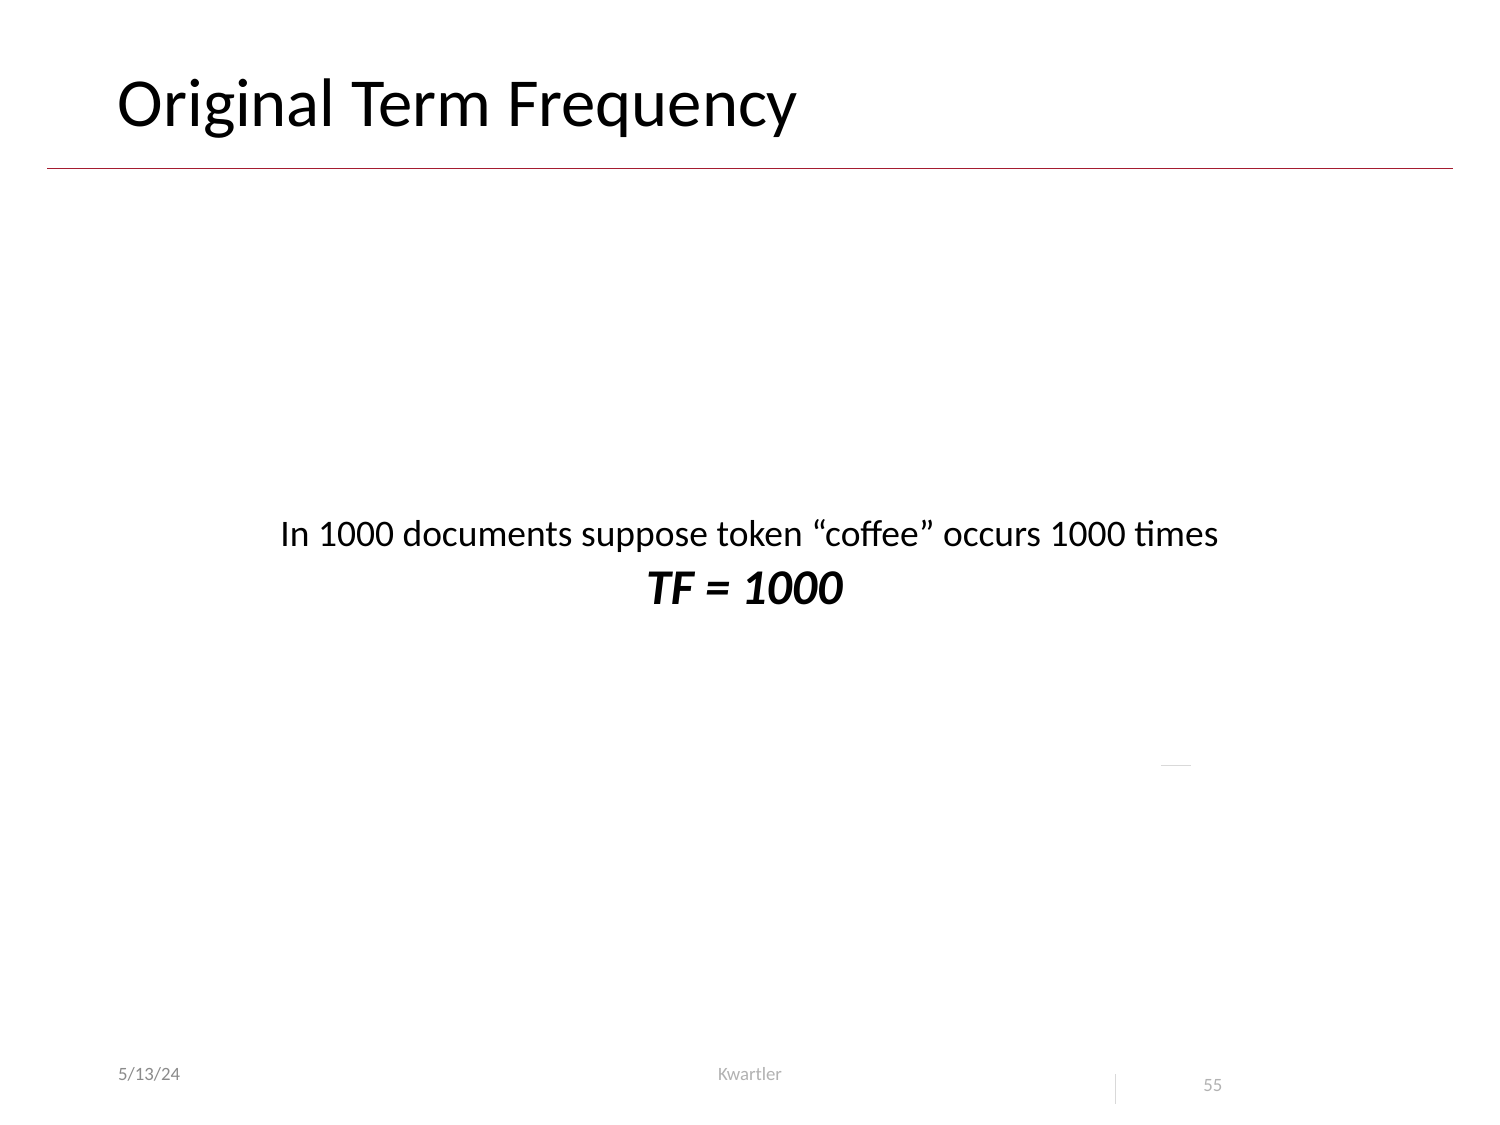

# Original Term Frequency
In 1000 documents suppose token “coffee” occurs 1000 times
TF = 1000
5/13/24
Kwartler
55